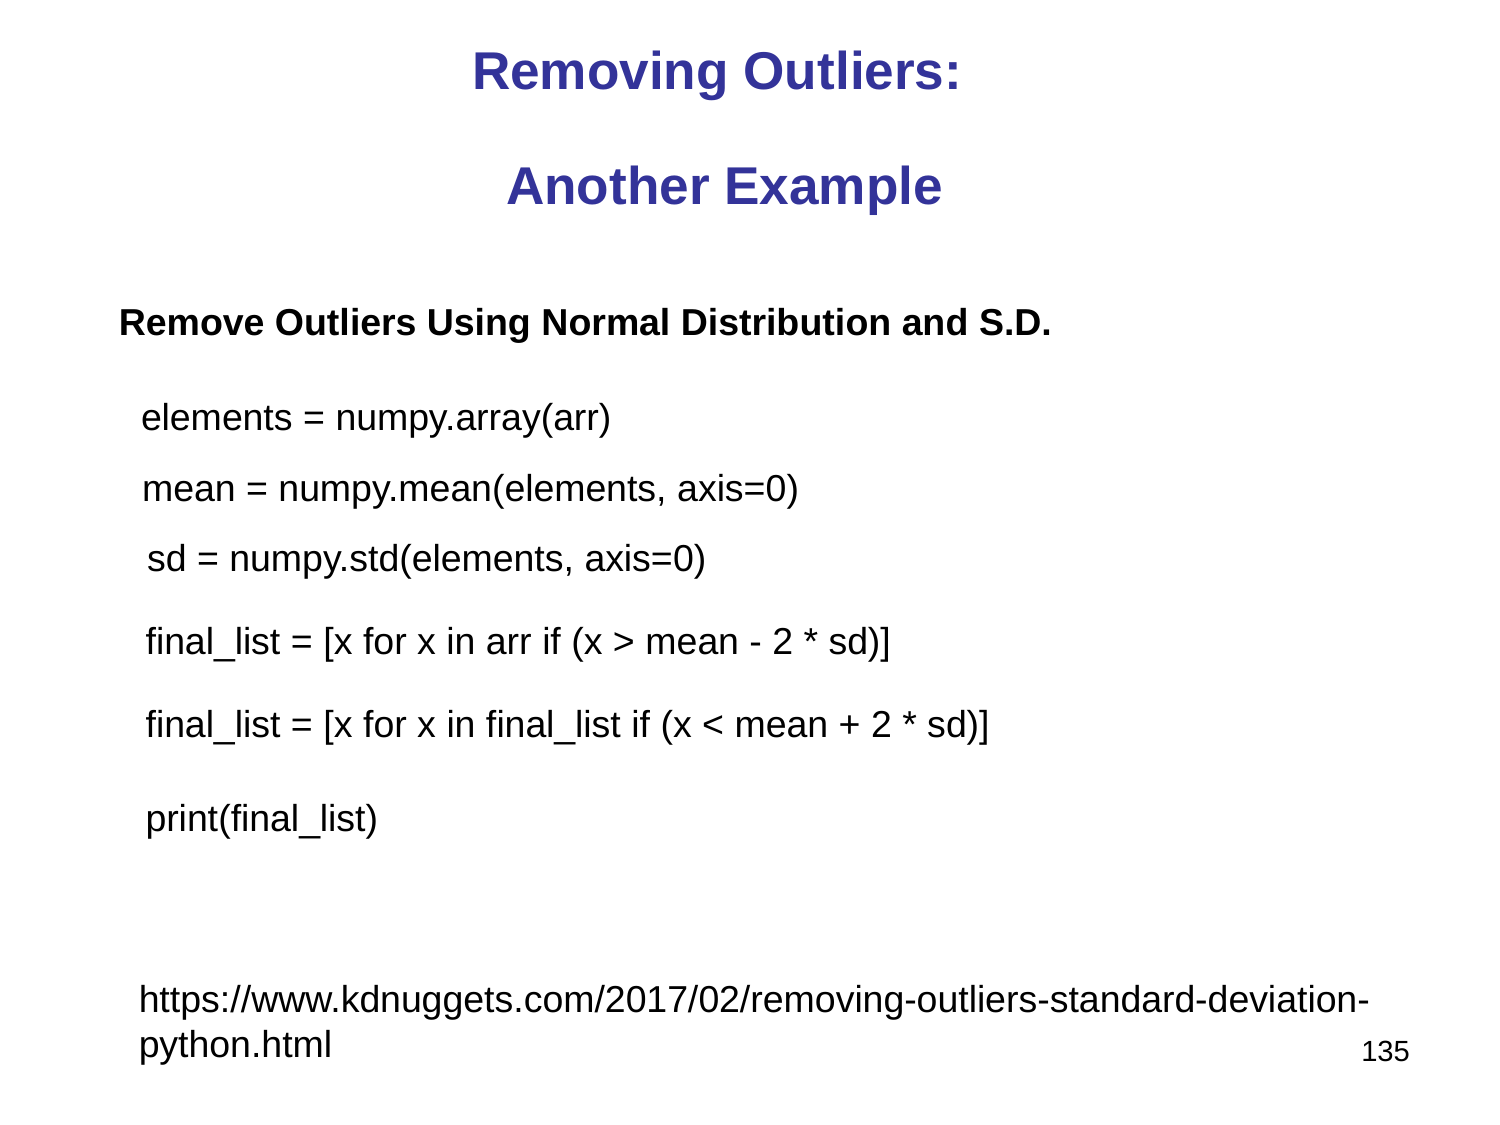

# Removing Outliers: Another Example

Remove Outliers Using Normal Distribution and S.D.
elements = numpy.array(arr)
mean = numpy.mean(elements, axis=0)
sd = numpy.std(elements, axis=0)
final_list = [x for x in arr if (x > mean - 2 * sd)]
final_list = [x for x in final_list if (x < mean + 2 * sd)]
print(final_list)
https://www.kdnuggets.com/2017/02/removing-outliers-standard-deviation-python.html
135